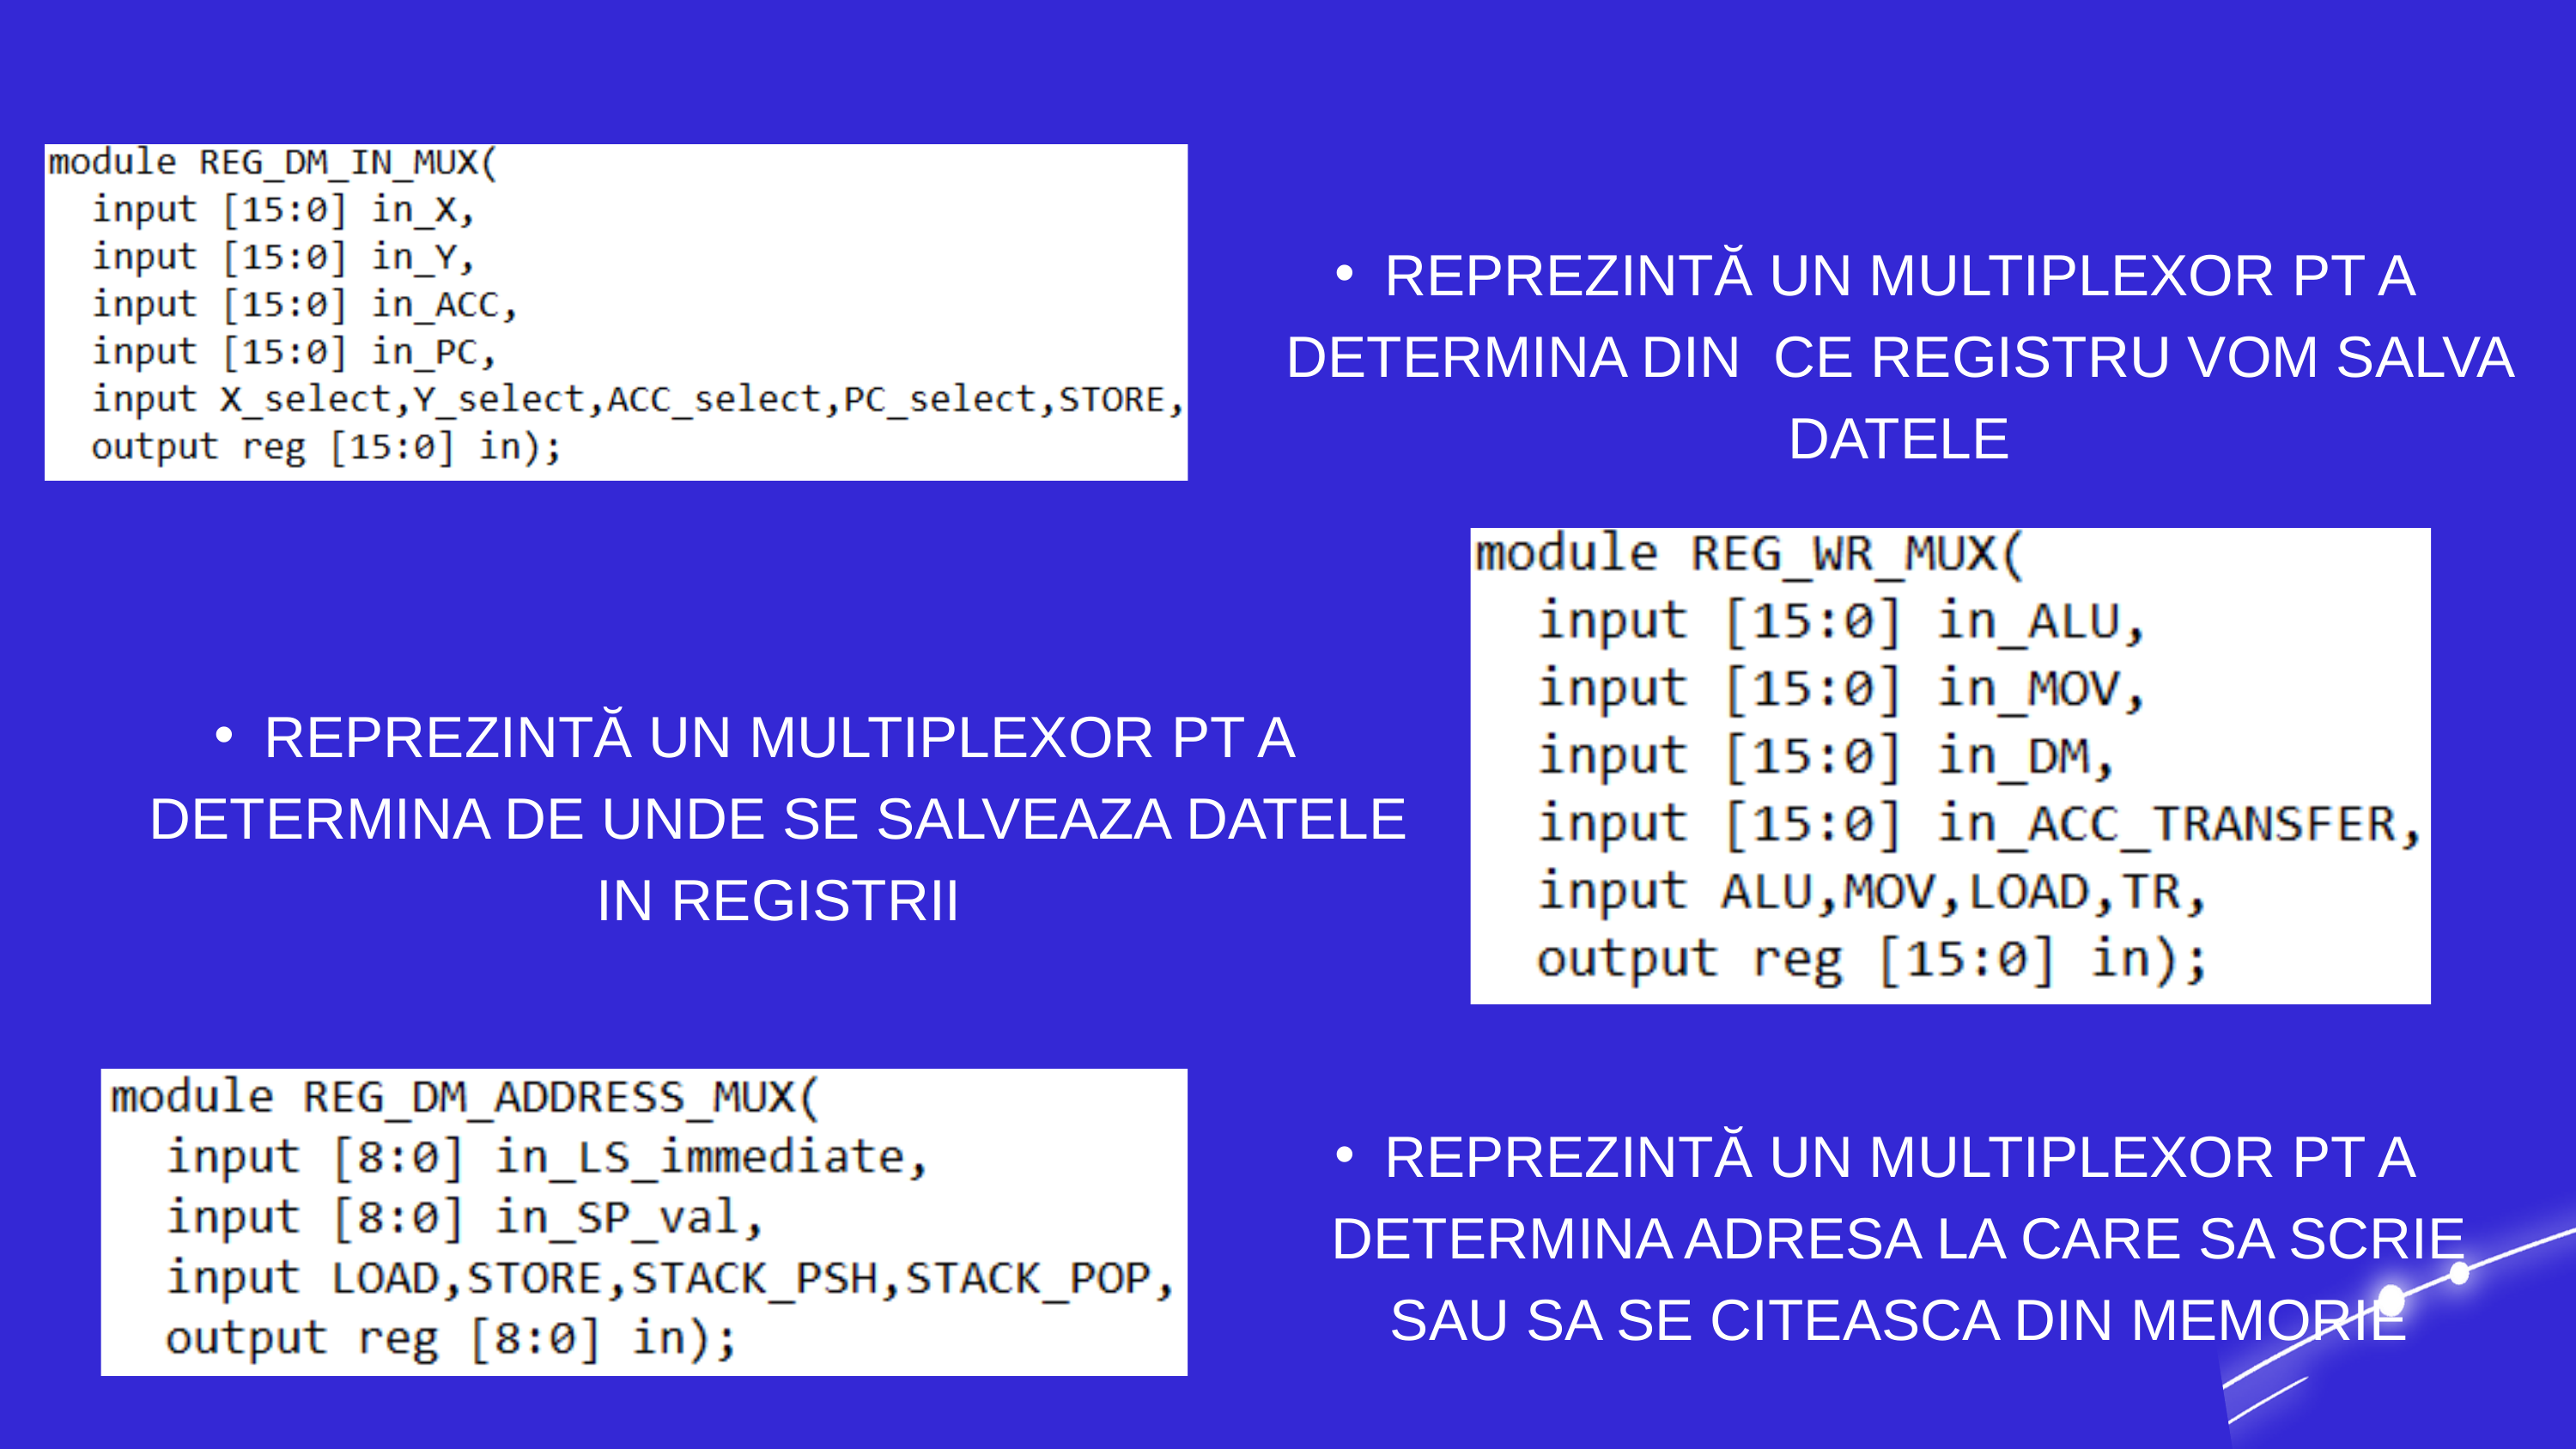

REPREZINTĂ UN MULTIPLEXOR PT A DETERMINA DIN  CE REGISTRU VOM SALVA DATELE

REPREZINTĂ UN MULTIPLEXOR PT A DETERMINA DE UNDE SE SALVEAZA DATELE IN REGISTRII

REPREZINTĂ UN MULTIPLEXOR PT A DETERMINA ADRESA LA CARE SA SCRIE SAU SA SE CITEASCA DIN MEMORIE